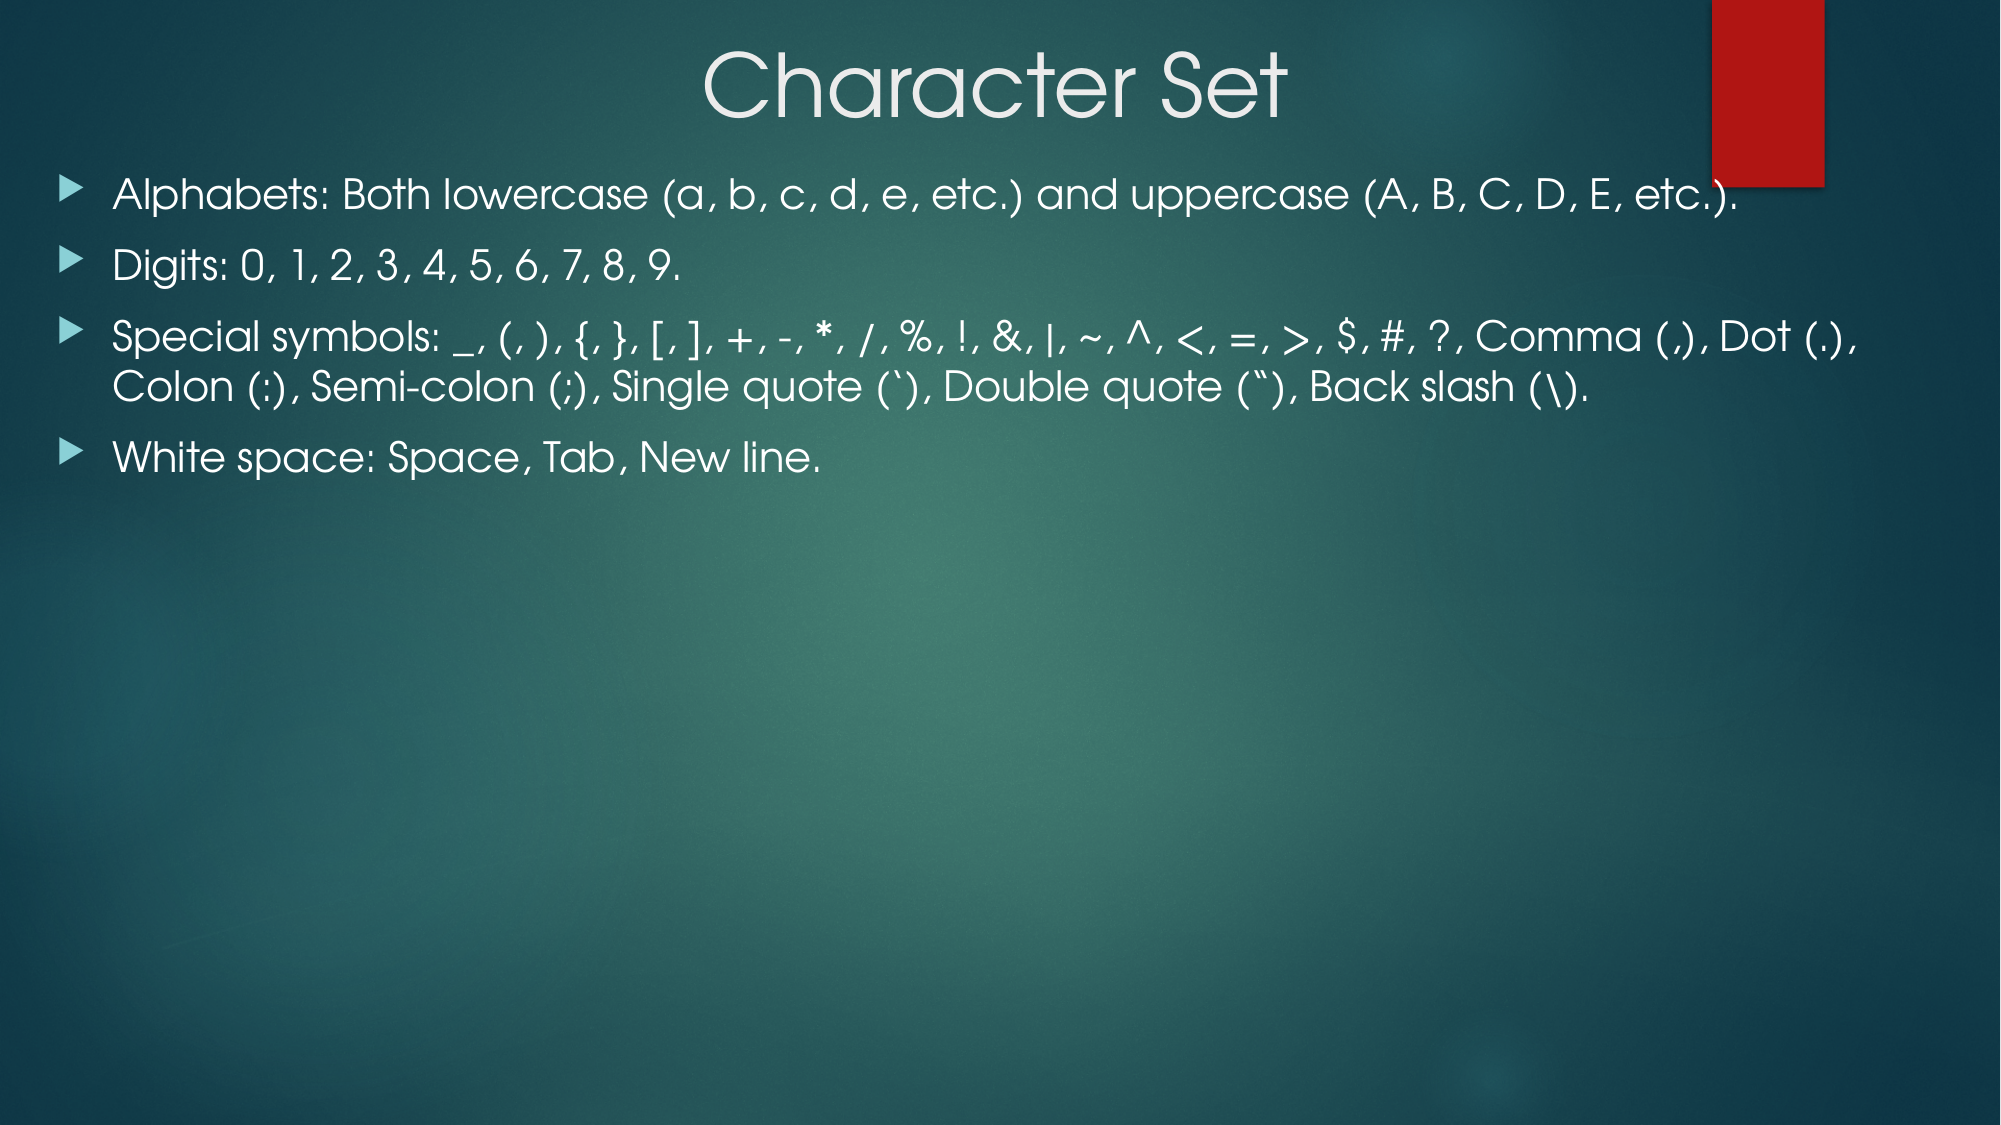

# Character Set
Alphabets: Both lowercase (a, b, c, d, e, etc.) and uppercase (A, B, C, D, E, etc.).
Digits: 0, 1, 2, 3, 4, 5, 6, 7, 8, 9.
Special symbols: _, (, ), {, }, [, ], +, -, *, /, %, !, &, |, ~, ^, <, =, >, $, #, ?, Comma (,), Dot (.), Colon (:), Semi-colon (;), Single quote (‘), Double quote (“), Back slash (\).
White space: Space, Tab, New line.